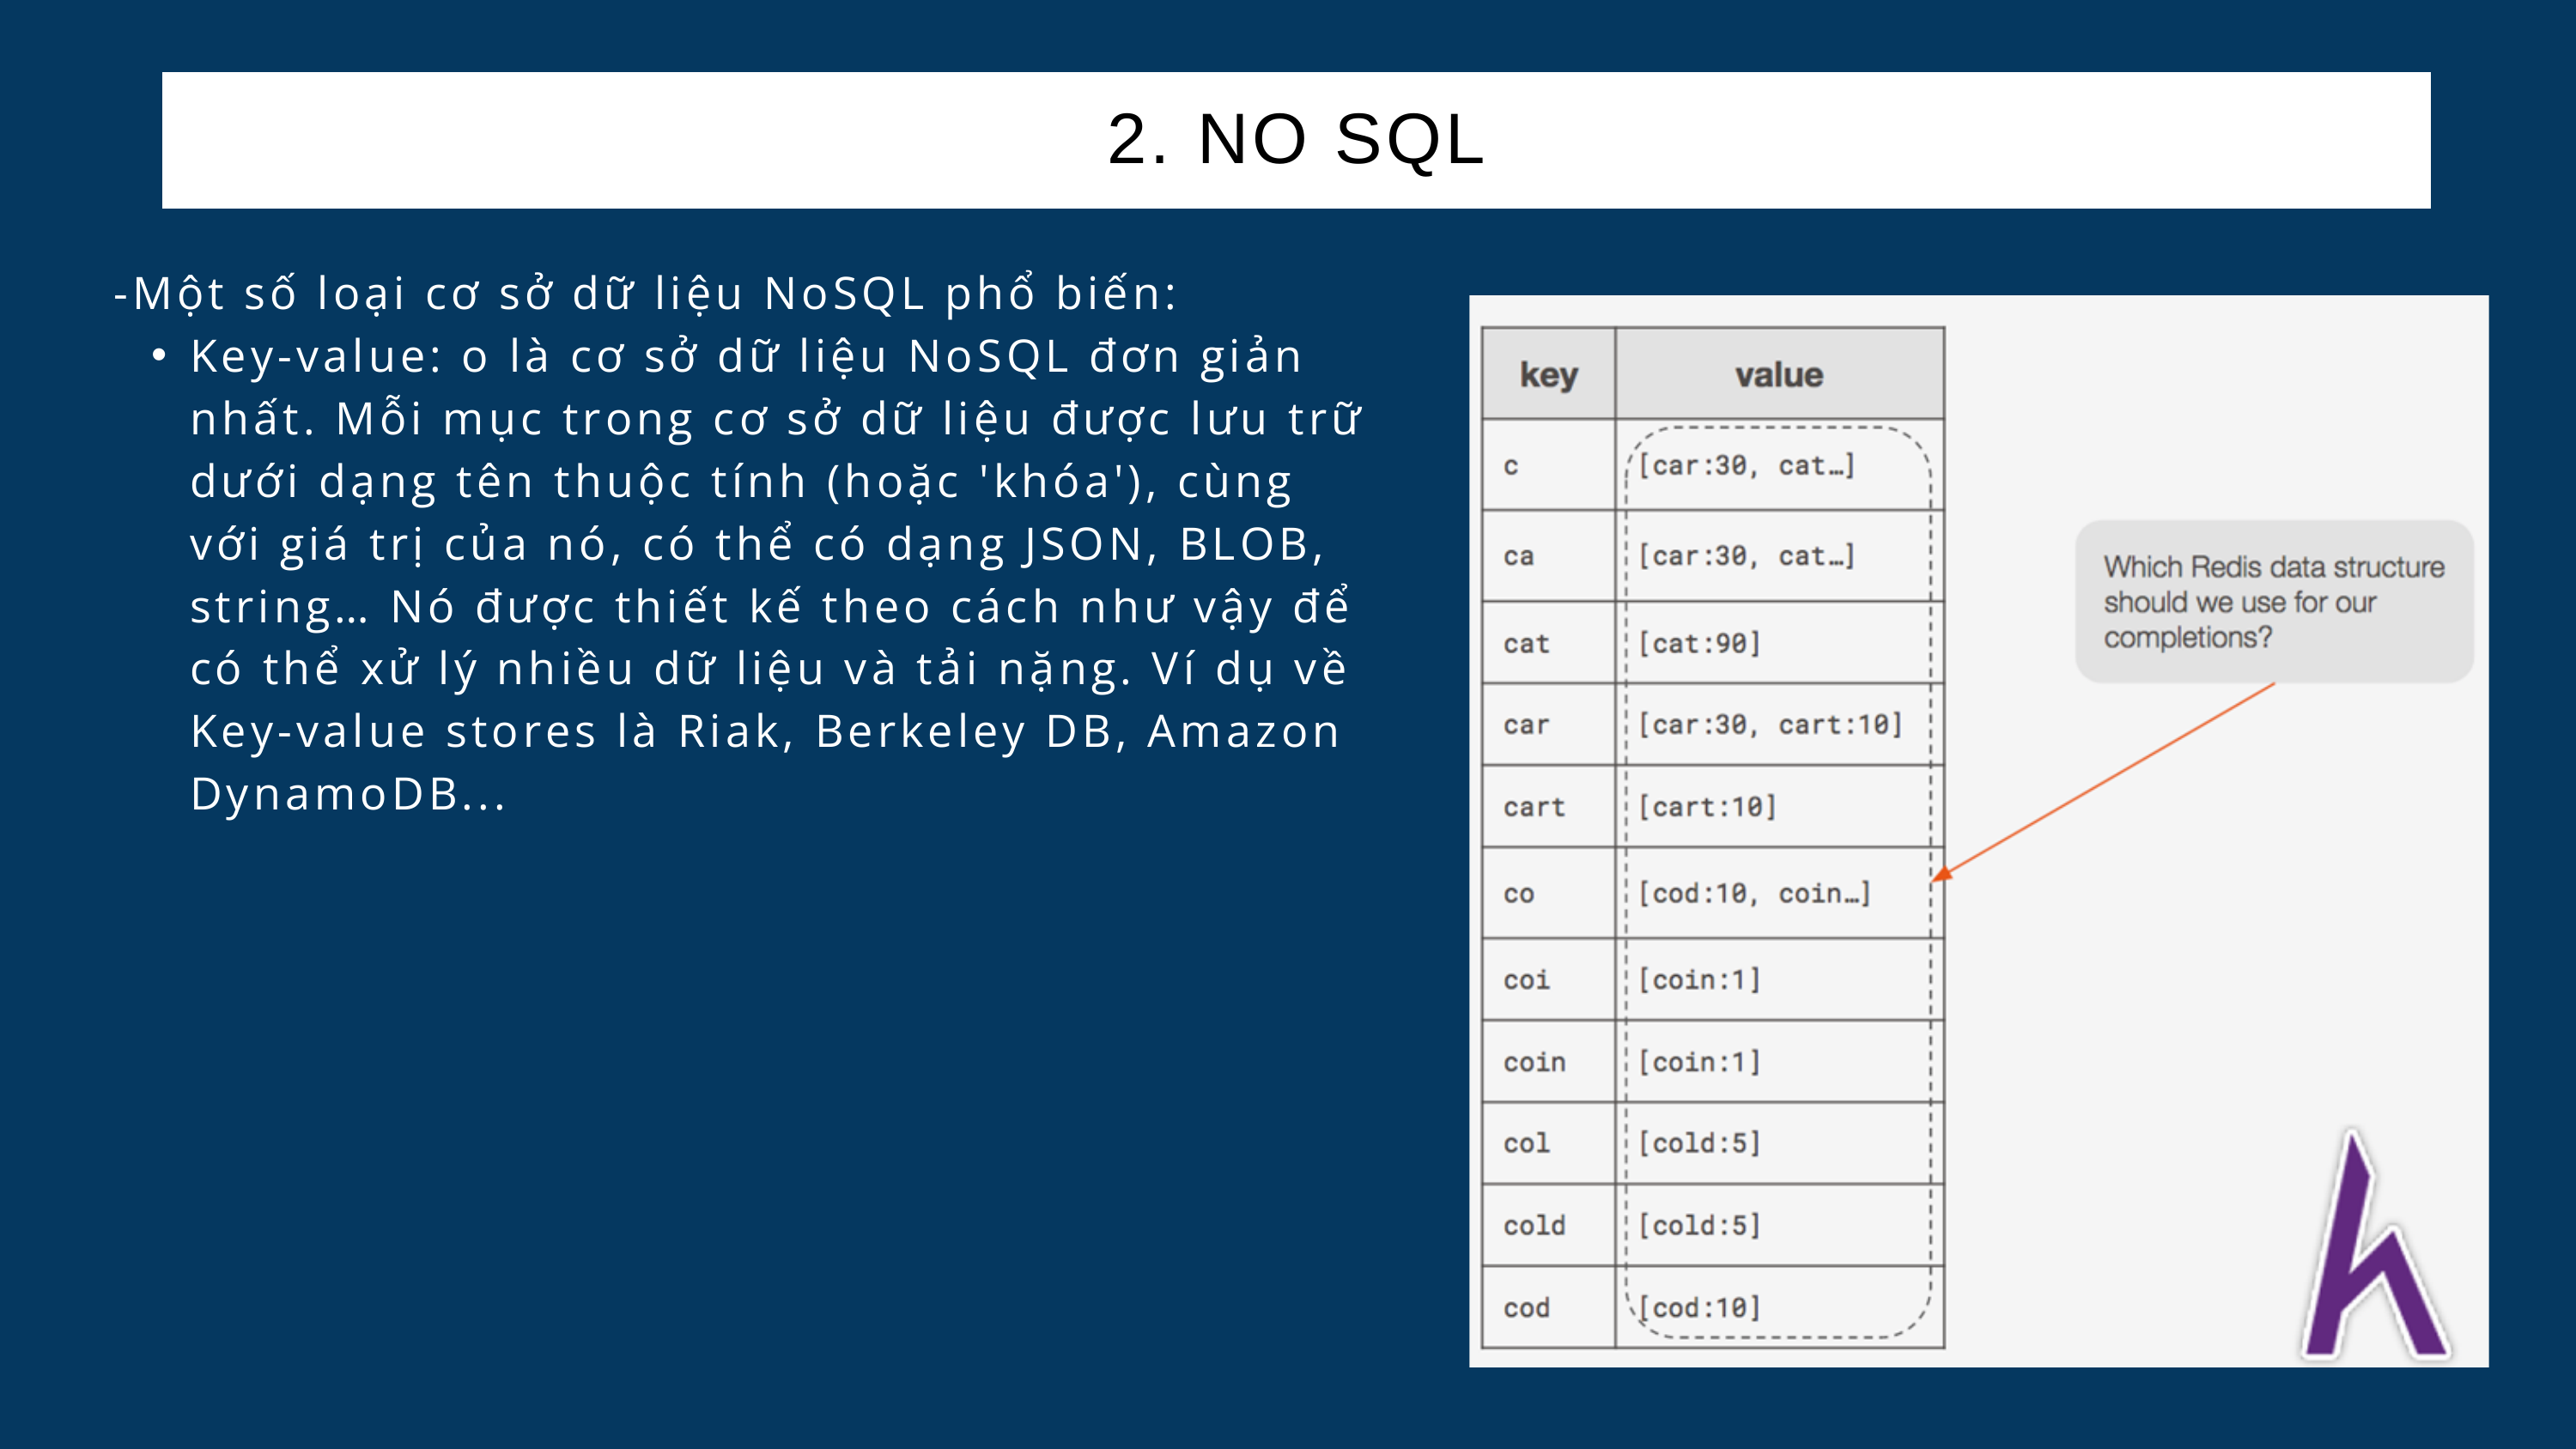

2. NO SQL
-Một số loại cơ sở dữ liệu NoSQL phổ biến:
Key-value: o là cơ sở dữ liệu NoSQL đơn giản nhất. Mỗi mục trong cơ sở dữ liệu được lưu trữ dưới dạng tên thuộc tính (hoặc 'khóa'), cùng với giá trị của nó, có thể có dạng JSON, BLOB, string… Nó được thiết kế theo cách như vậy để có thể xử lý nhiều dữ liệu và tải nặng. Ví dụ về Key-value stores là Riak, Berkeley DB, Amazon DynamoDB...